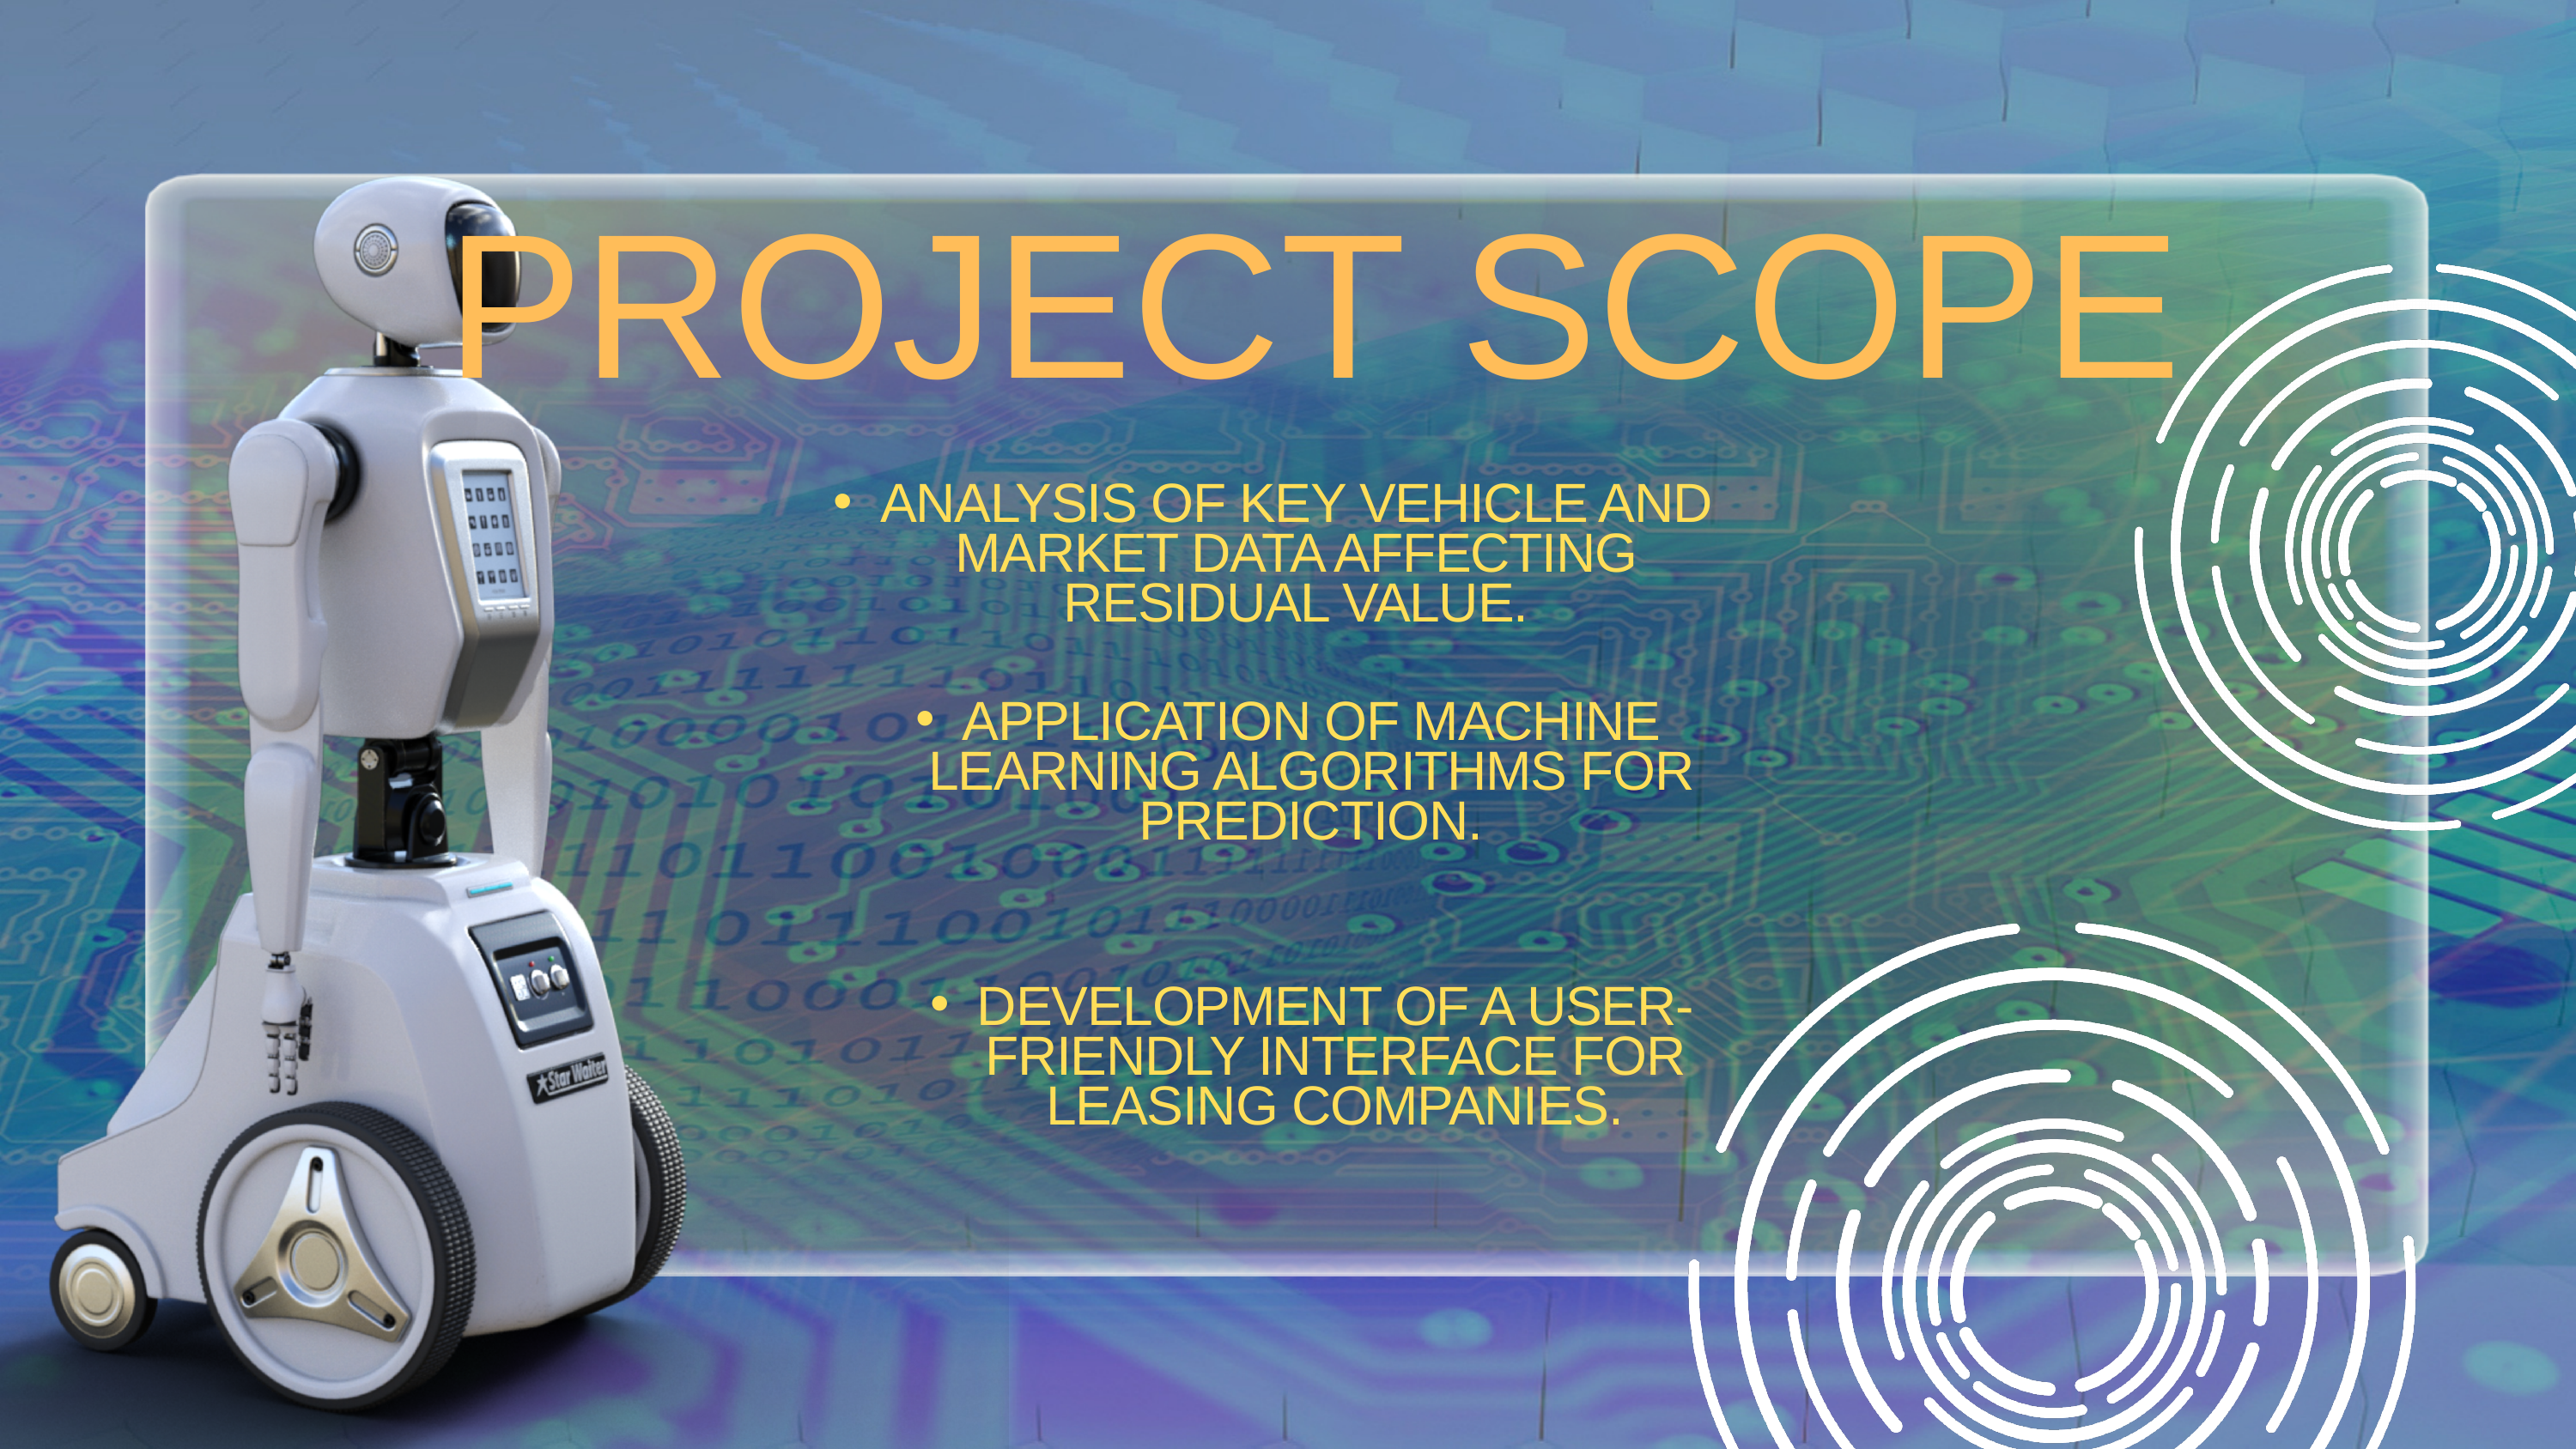

PROJECT SCOPE

ANALYSIS OF KEY VEHICLE AND MARKET DATA AFFECTING RESIDUAL VALUE.
APPLICATION OF MACHINE LEARNING ALGORITHMS FOR PREDICTION.

DEVELOPMENT OF A USER-FRIENDLY INTERFACE FOR LEASING COMPANIES.